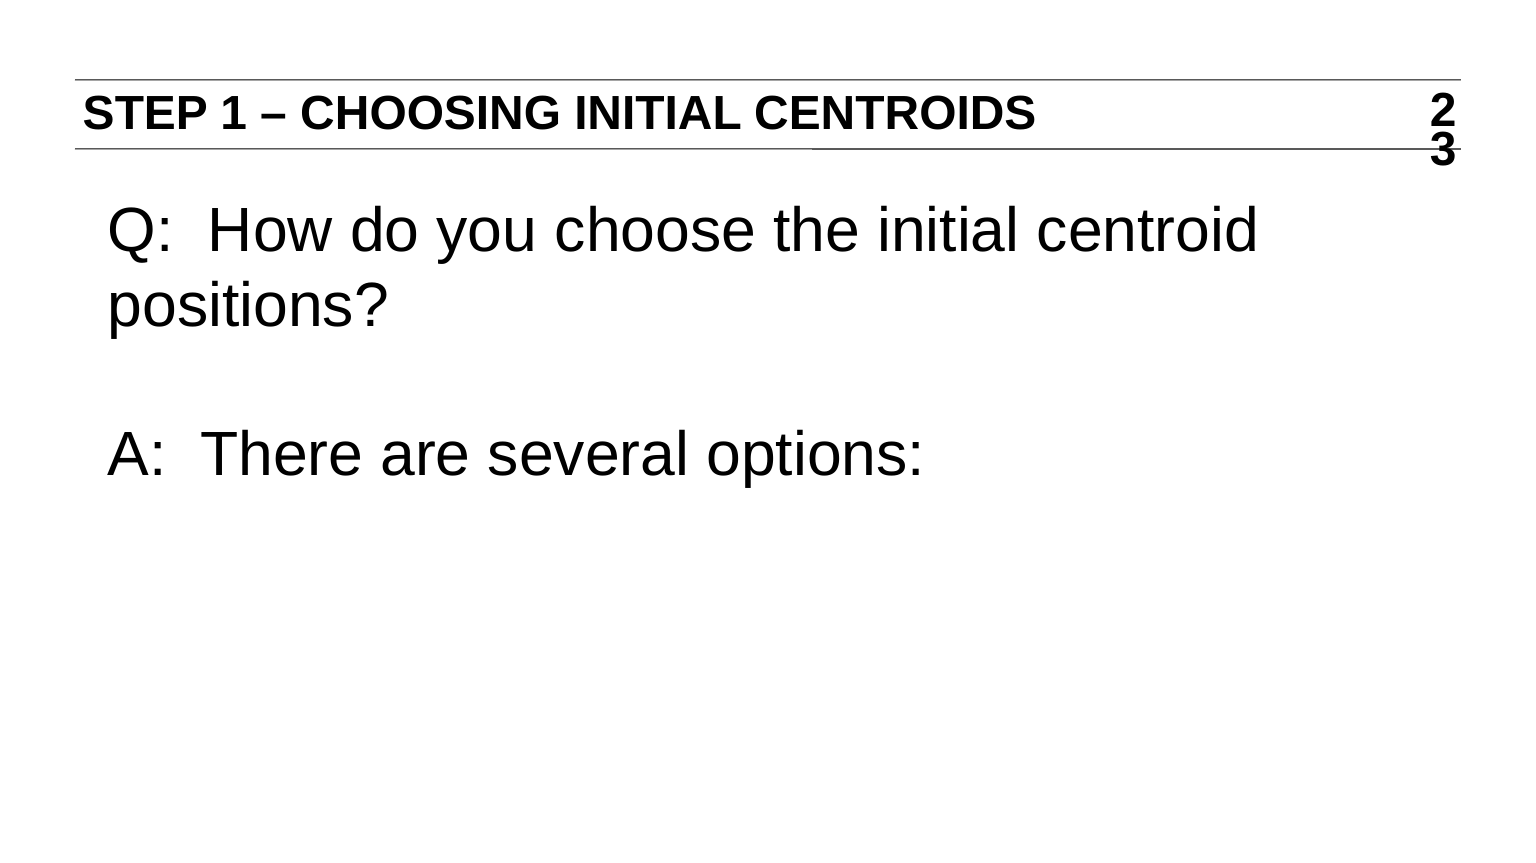

Step 1 – Choosing initial centroids
23
Q:  How do you choose the initial centroid positions?

A:  There are several options: